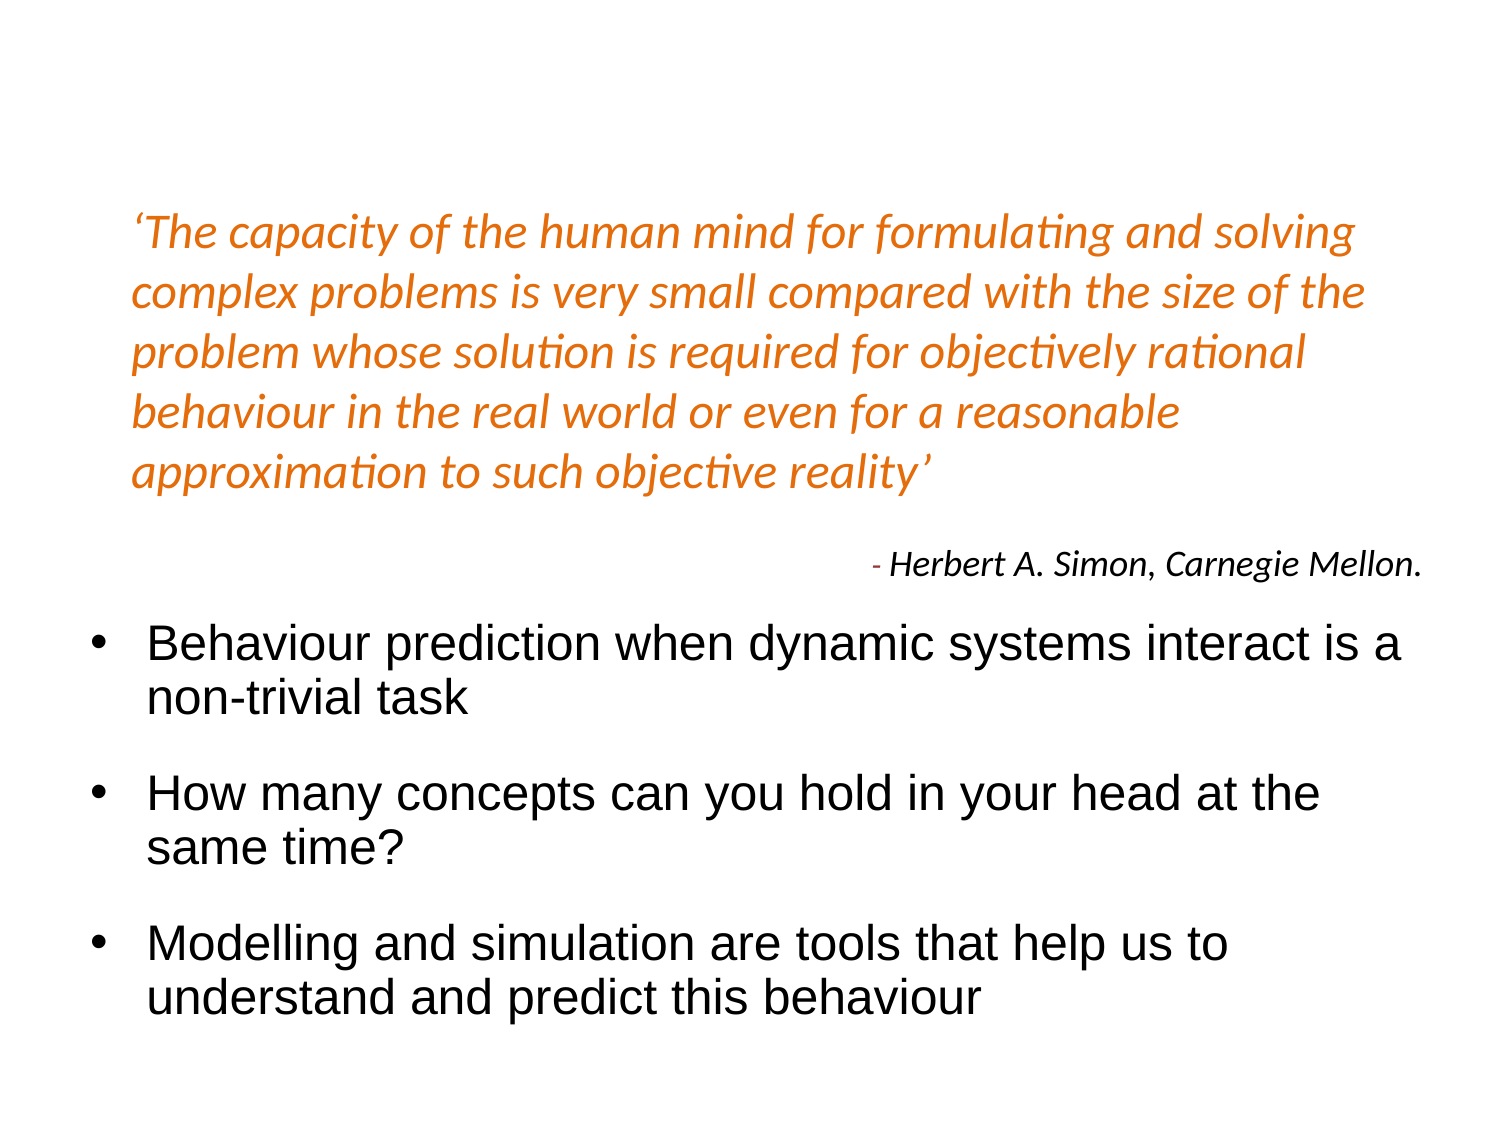

‘The capacity of the human mind for formulating and solving complex problems is very small compared with the size of the problem whose solution is required for objectively rational behaviour in the real world or even for a reasonable approximation to such objective reality’

 - Herbert A. Simon, Carnegie Mellon.
Behaviour prediction when dynamic systems interact is a non-trivial task

How many concepts can you hold in your head at the same time?

Modelling and simulation are tools that help us to understand and predict this behaviour